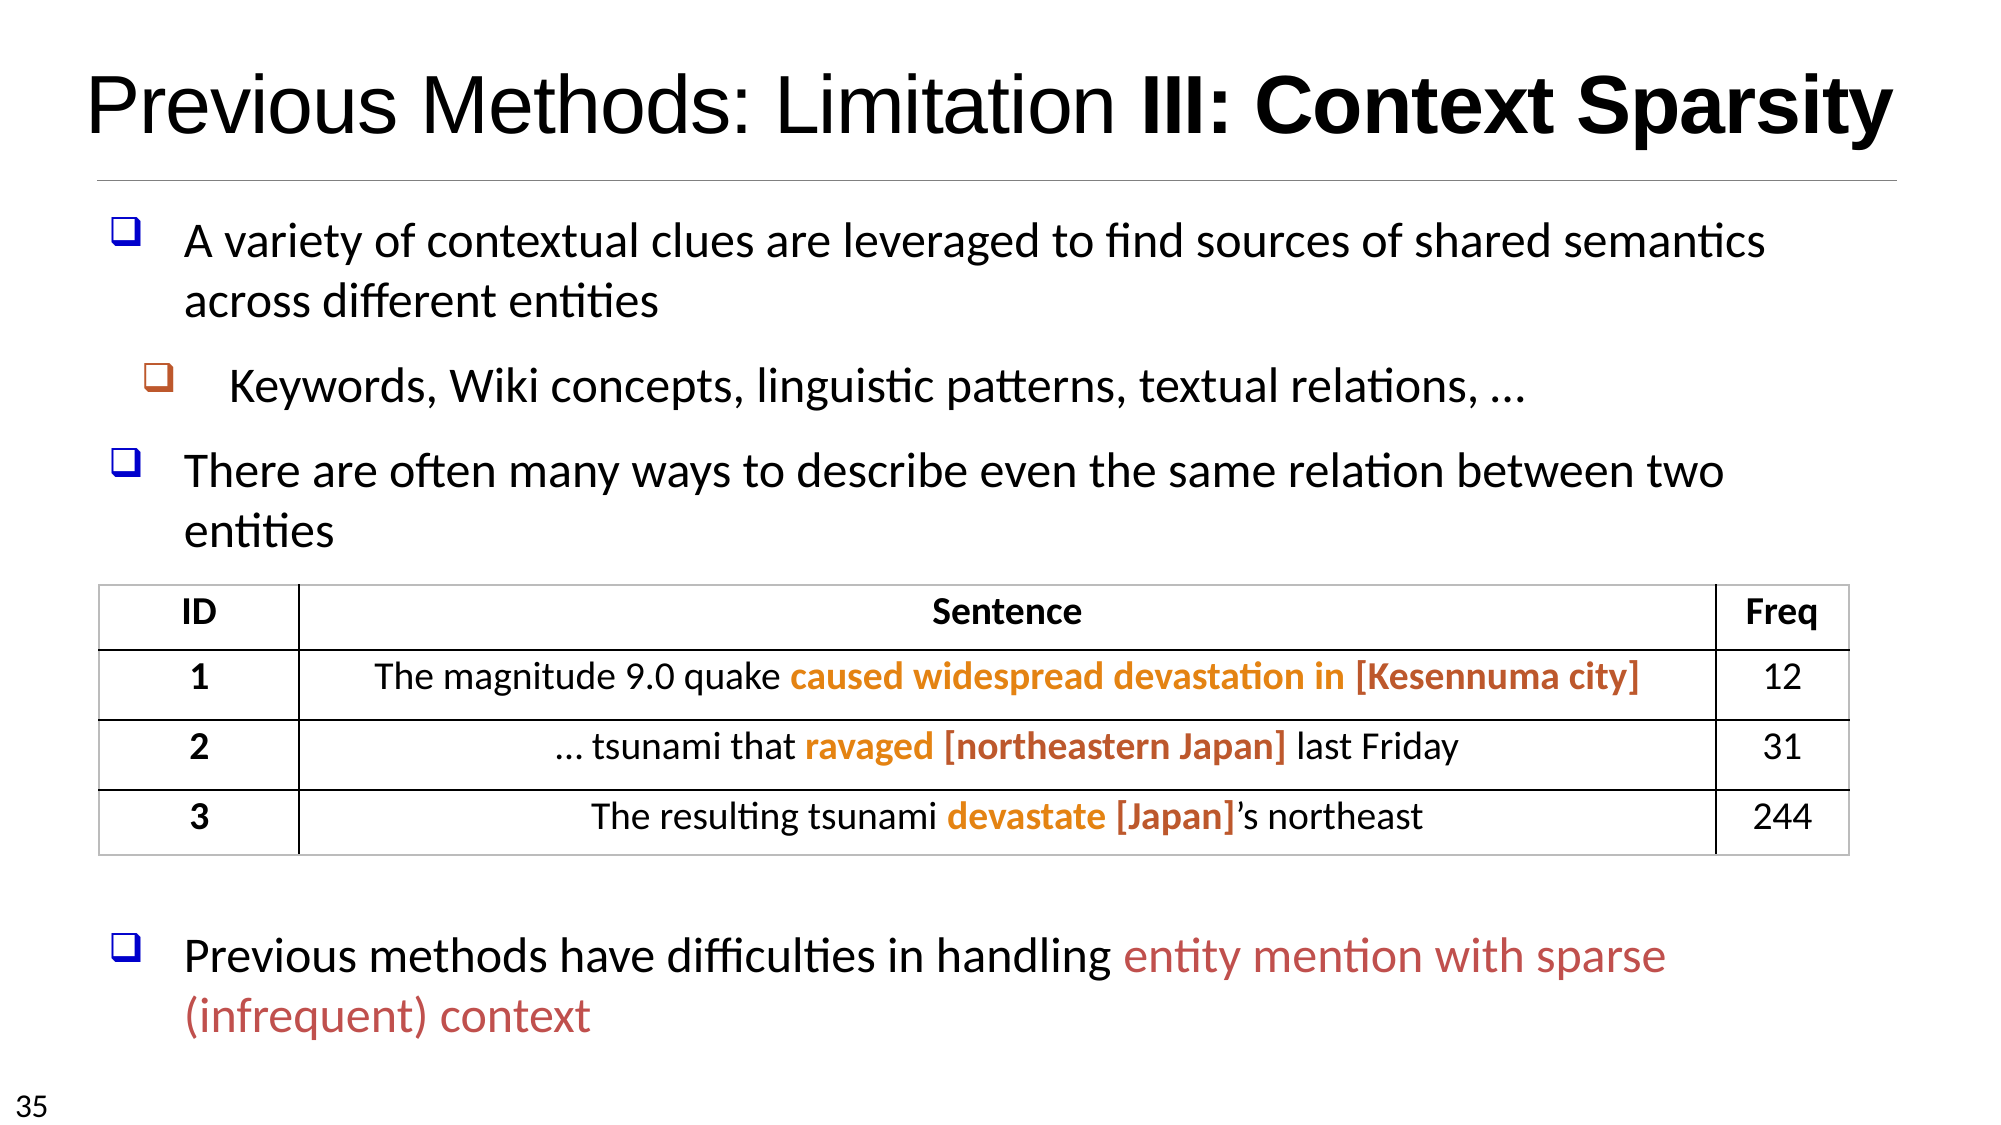

# Previous Methods: Limitation III: Context Sparsity
A variety of contextual clues are leveraged to find sources of shared semantics across different entities
Keywords, Wiki concepts, linguistic patterns, textual relations, …
There are often many ways to describe even the same relation between two entities

Previous methods have difficulties in handling entity mention with sparse (infrequent) context

| ID | Sentence | Freq |
| --- | --- | --- |
| 1 | The magnitude 9.0 quake caused widespread devastation in [Kesennuma city] | 12 |
| 2 | … tsunami that ravaged [northeastern Japan] last Friday | 31 |
| 3 | The resulting tsunami devastate [Japan]’s northeast | 244 |